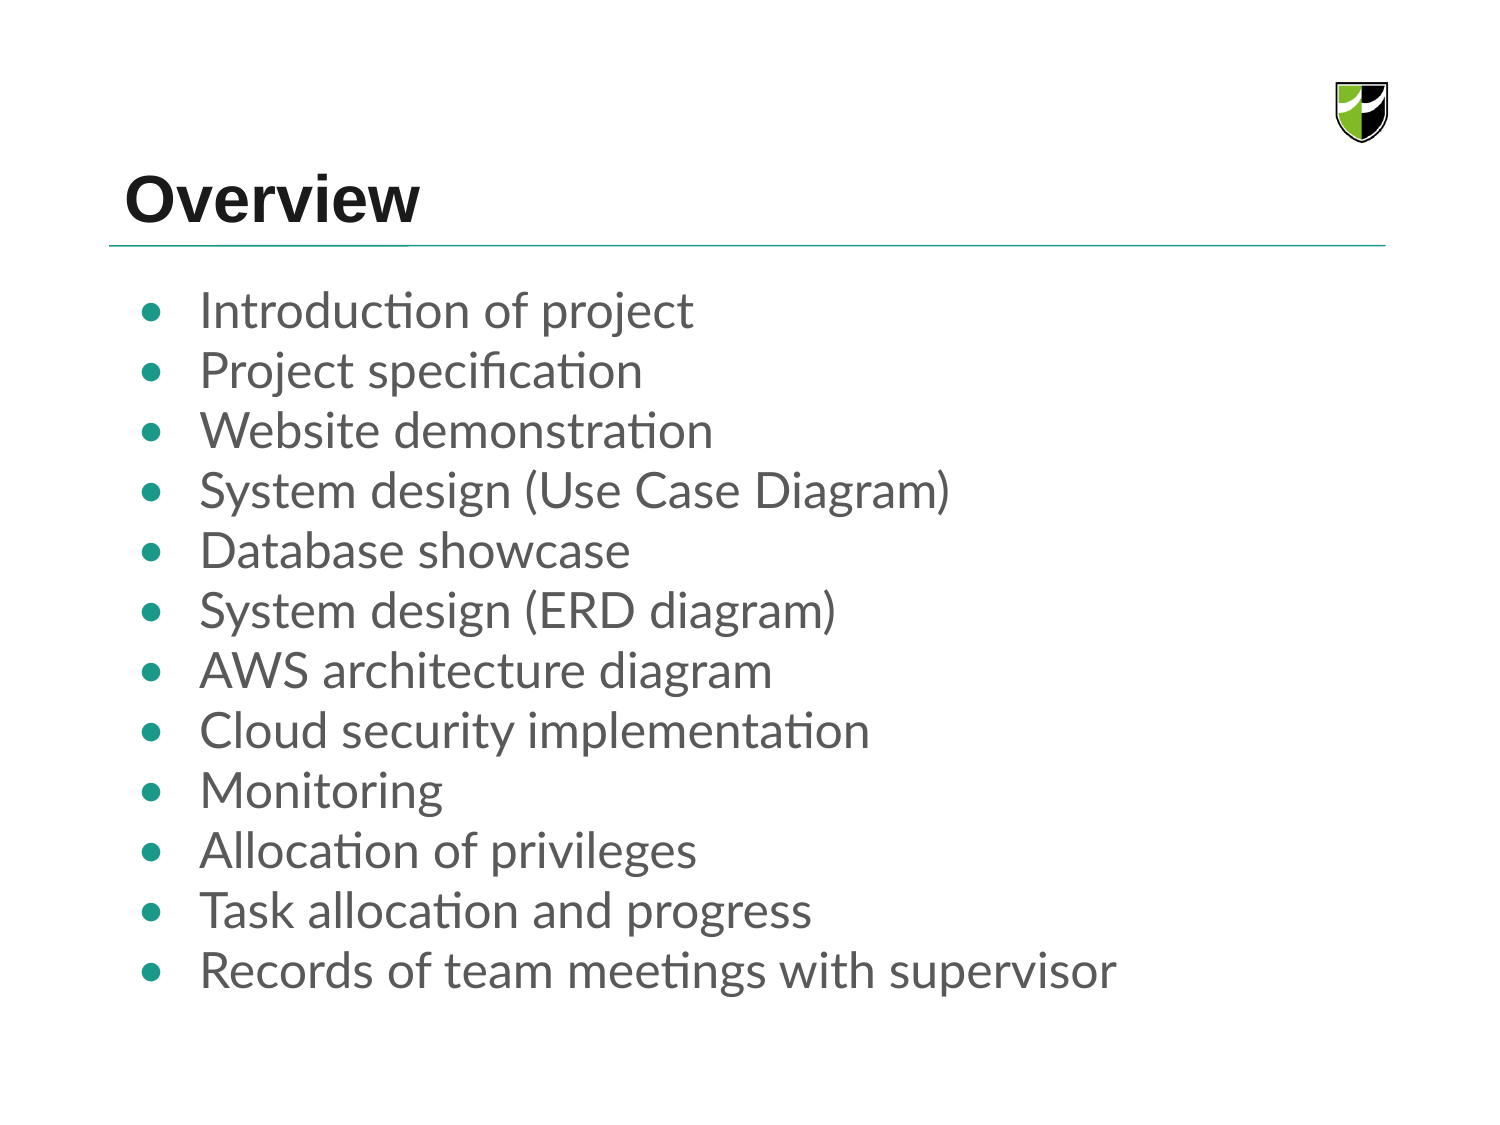

# Overview
Introduction of project
Project specification
Website demonstration
System design (Use Case Diagram)
Database showcase
System design (ERD diagram)
AWS architecture diagram
Cloud security implementation
Monitoring
Allocation of privileges
Task allocation and progress
Records of team meetings with supervisor